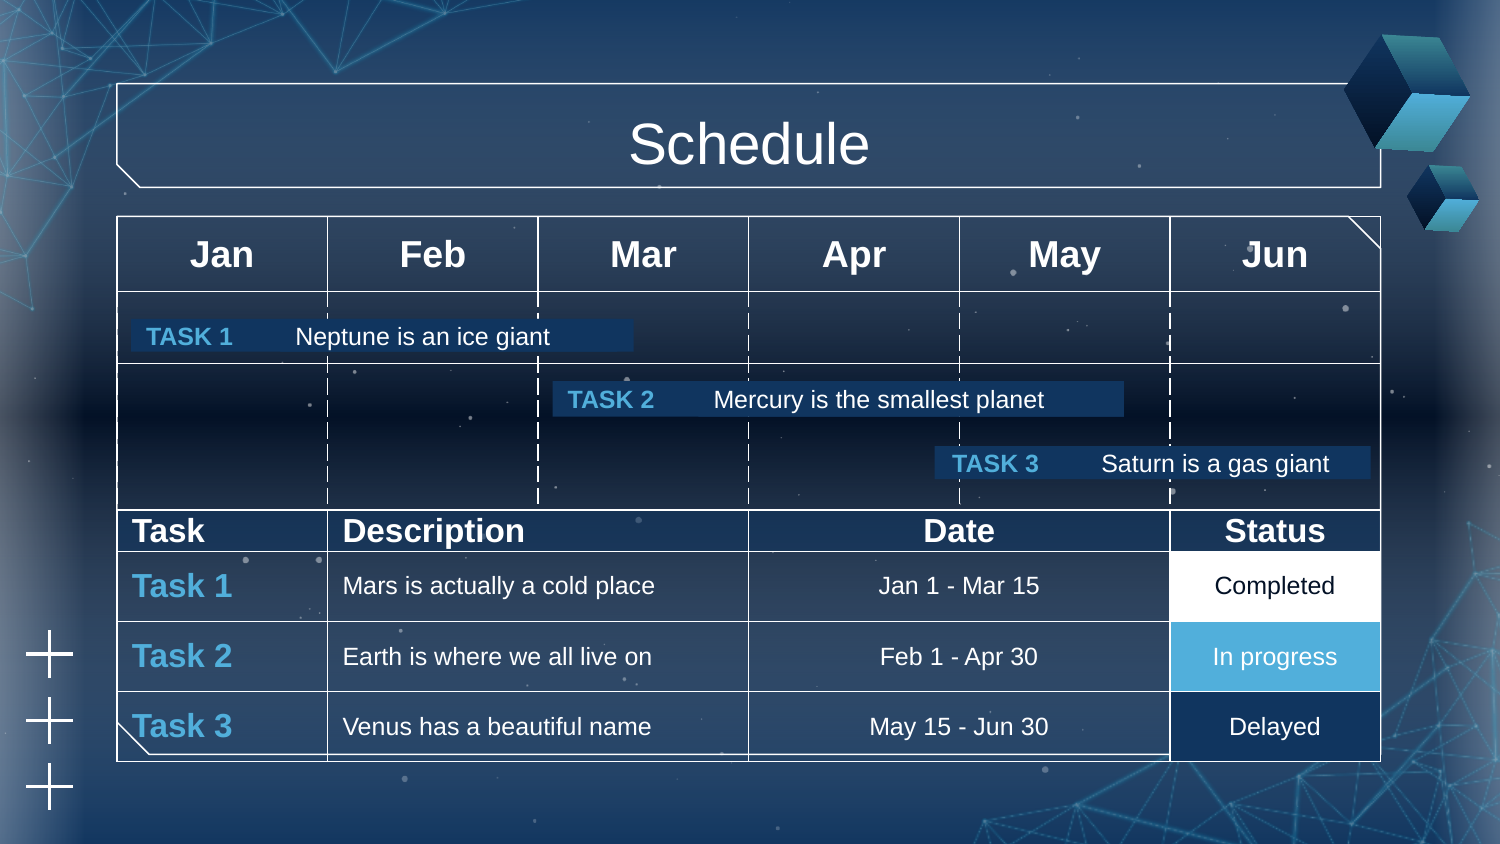

# Schedule

| Jan | Feb | Mar | Apr | May | Jun |
| --- | --- | --- | --- | --- | --- |
|  |  |  |  |  |  |
|  |  |  |  |  |  |
| Task | Description |  | Date |  | Status |
| Task 1 | Mars is actually a cold place |  | Jan 1 - Mar 15 |  | Completed |
| Task 2 | Earth is where we all live on |  | Feb 1 - Apr 30 |  | In progress |
| Task 3 | Venus has a beautiful name |  | May 15 - Jun 30 |  | Delayed |
Neptune is an ice giant

TASK 1
Mercury is the smallest planet

TASK 2

TASK 3
Saturn is a gas giant